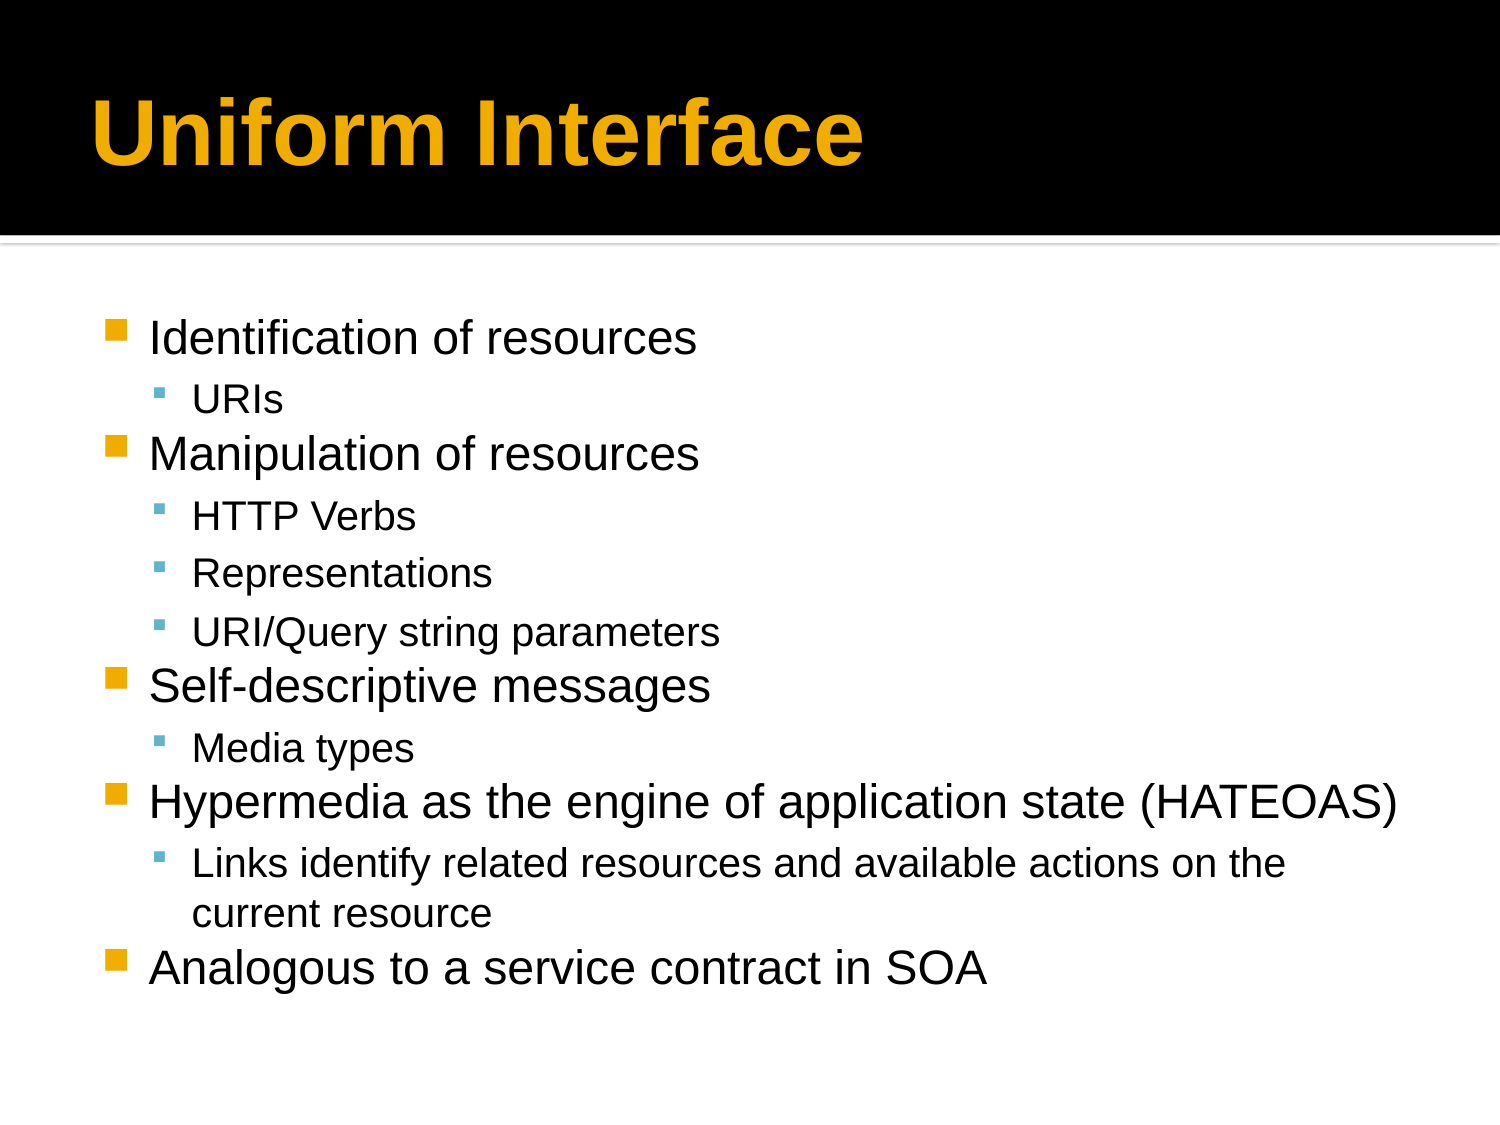

# Uniform Interface
Identification of resources
URIs
Manipulation of resources
HTTP Verbs
Representations
URI/Query string parameters
Self-descriptive messages
Media types
Hypermedia as the engine of application state (HATEOAS)
Links identify related resources and available actions on the current resource
Analogous to a service contract in SOA